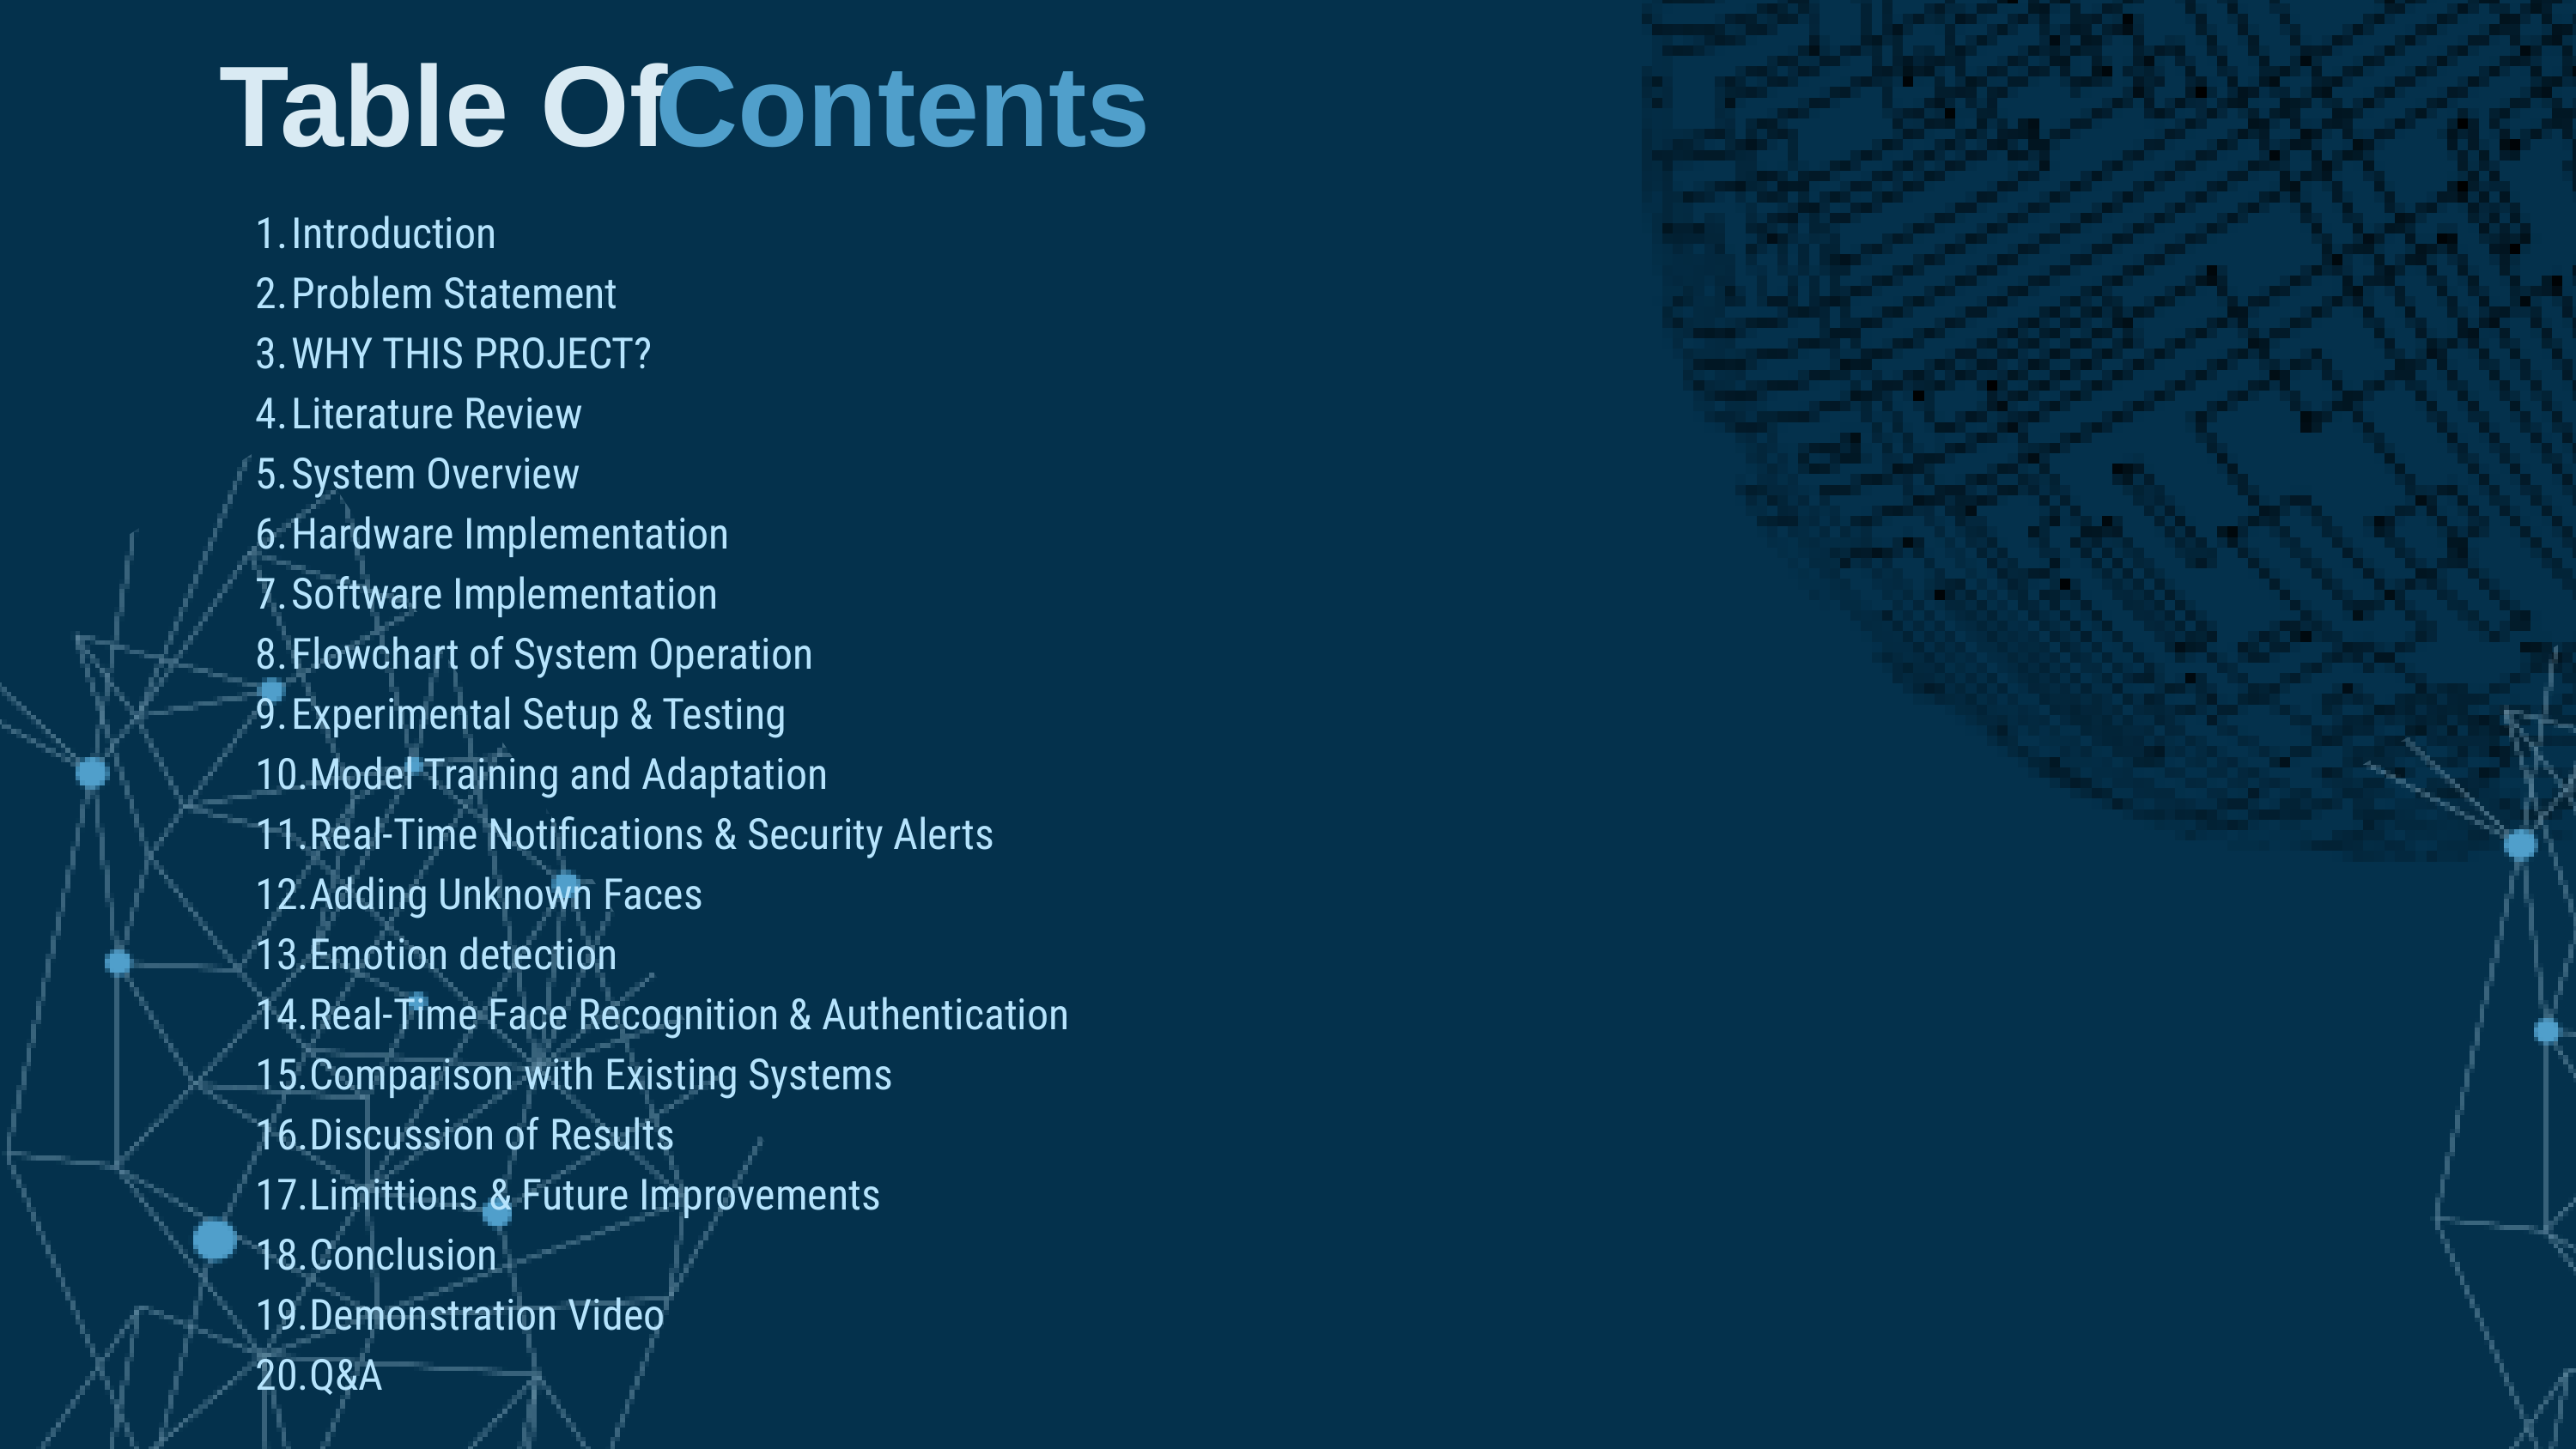

Table Of
Contents
Introduction
Problem Statement
WHY THIS PROJECT?
Literature Review
System Overview
Hardware Implementation
Software Implementation
Flowchart of System Operation
Experimental Setup & Testing
Model Training and Adaptation
Real-Time Notifications & Security Alerts
Adding Unknown Faces
Emotion detection
Real-Time Face Recognition & Authentication
Comparison with Existing Systems
Discussion of Results
Limittions & Future Improvements
Conclusion
Demonstration Video
Q&A